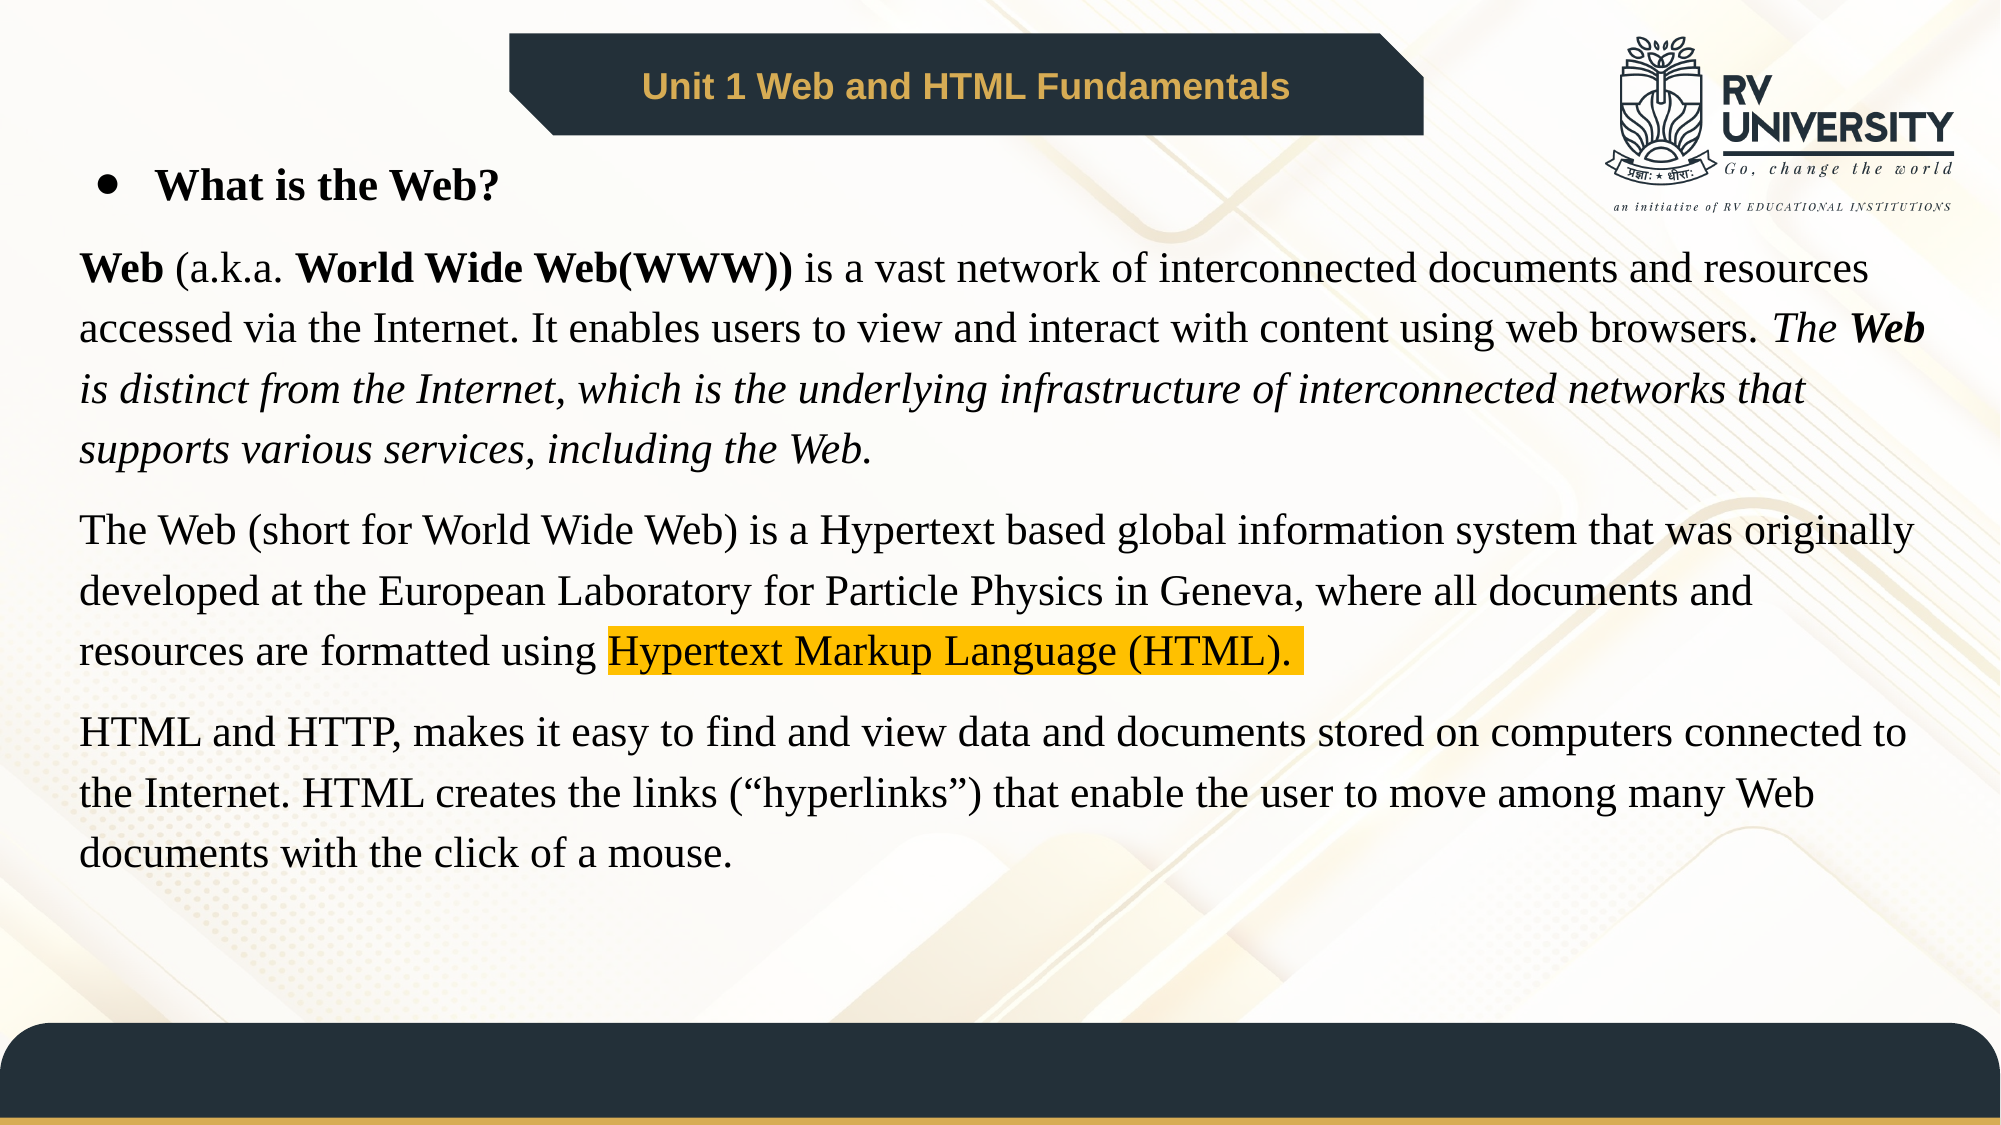

Unit 1 Web and HTML Fundamentals
What is the Web?
Web (a.k.a. World Wide Web(WWW)) is a vast network of interconnected documents and resources accessed via the Internet. It enables users to view and interact with content using web browsers. The Web is distinct from the Internet, which is the underlying infrastructure of interconnected networks that supports various services, including the Web.
The Web (short for World Wide Web) is a Hypertext based global information system that was originally developed at the European Laboratory for Particle Physics in Geneva, where all documents and resources are formatted using Hypertext Markup Language (HTML).
HTML and HTTP, makes it easy to find and view data and documents stored on computers connected to the Internet. HTML creates the links (“hyperlinks”) that enable the user to move among many Web documents with the click of a mouse.